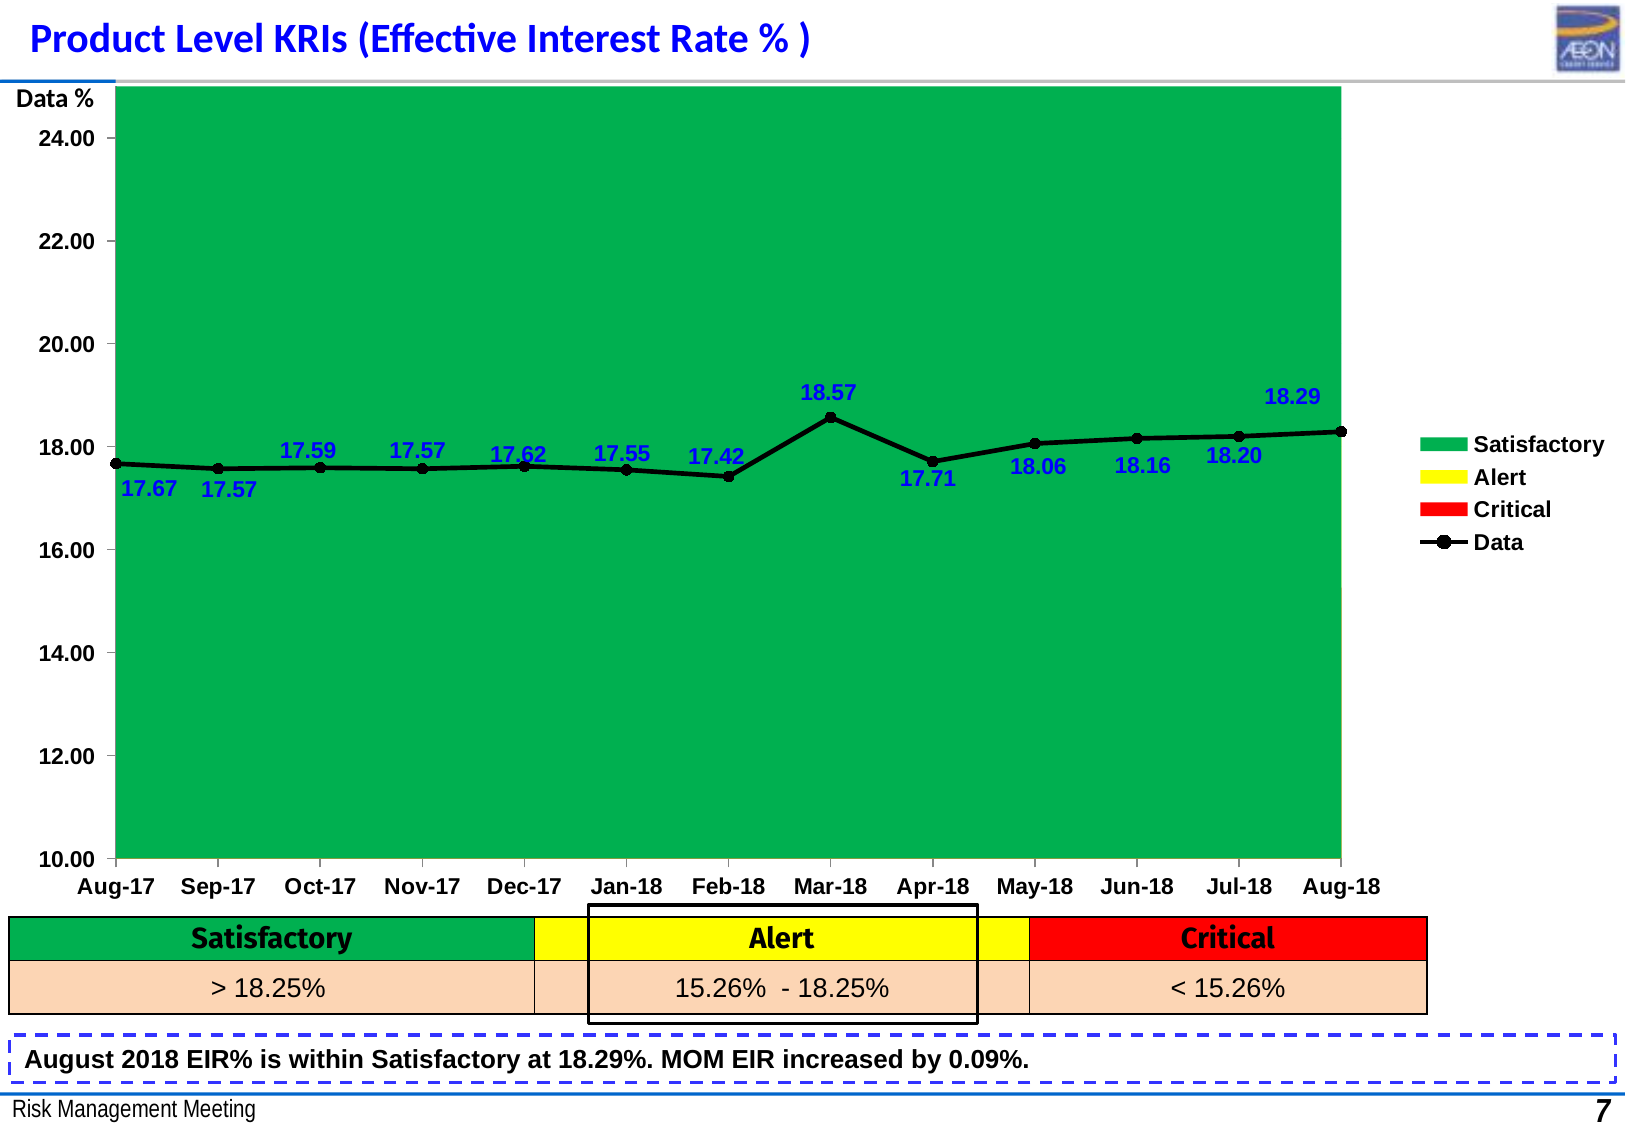

Product Level KRIs (Effective Interest Rate % )

### Chart

| Category | Satisfactory | Alert | Critical | Data |
|---|---|---|---|---|
| 42948 | 25.0 | 18.25 | 15.26 | 17.67 |
| 42979 | 25.0 | 18.25 | 15.26 | 17.57 |
| 43009 | 25.0 | 18.25 | 15.26 | 17.59 |
| 43040 | 25.0 | 18.25 | 15.26 | 17.57 |
| 43070 | 25.0 | 18.25 | 15.26 | 17.62 |
| 43101 | 25.0 | 18.25 | 15.26 | 17.55 |
| 43132 | 25.0 | 18.25 | 15.26 | 17.42 |
| 43160 | 25.0 | 18.25 | 15.26 | 18.57 |
| 43191 | 25.0 | 18.25 | 15.26 | 17.71 |
| 43221 | 25.0 | 18.25 | 15.26 | 18.06 |
| 43252 | 25.0 | 18.25 | 15.26 | 18.16 |
| 43282 | 25.0 | 18.25 | 15.26 | 18.2 |
| 43313 | 25.0 | 18.25 | 15.26 | 18.29 |
Data %

| Satisfactory | Alert | Critical |
| --- | --- | --- |
| > 18.25% | 15.26% - 18.25% | < 15.26% |
August 2018 EIR% is within Satisfactory at 18.29%. MOM EIR increased by 0.09%.